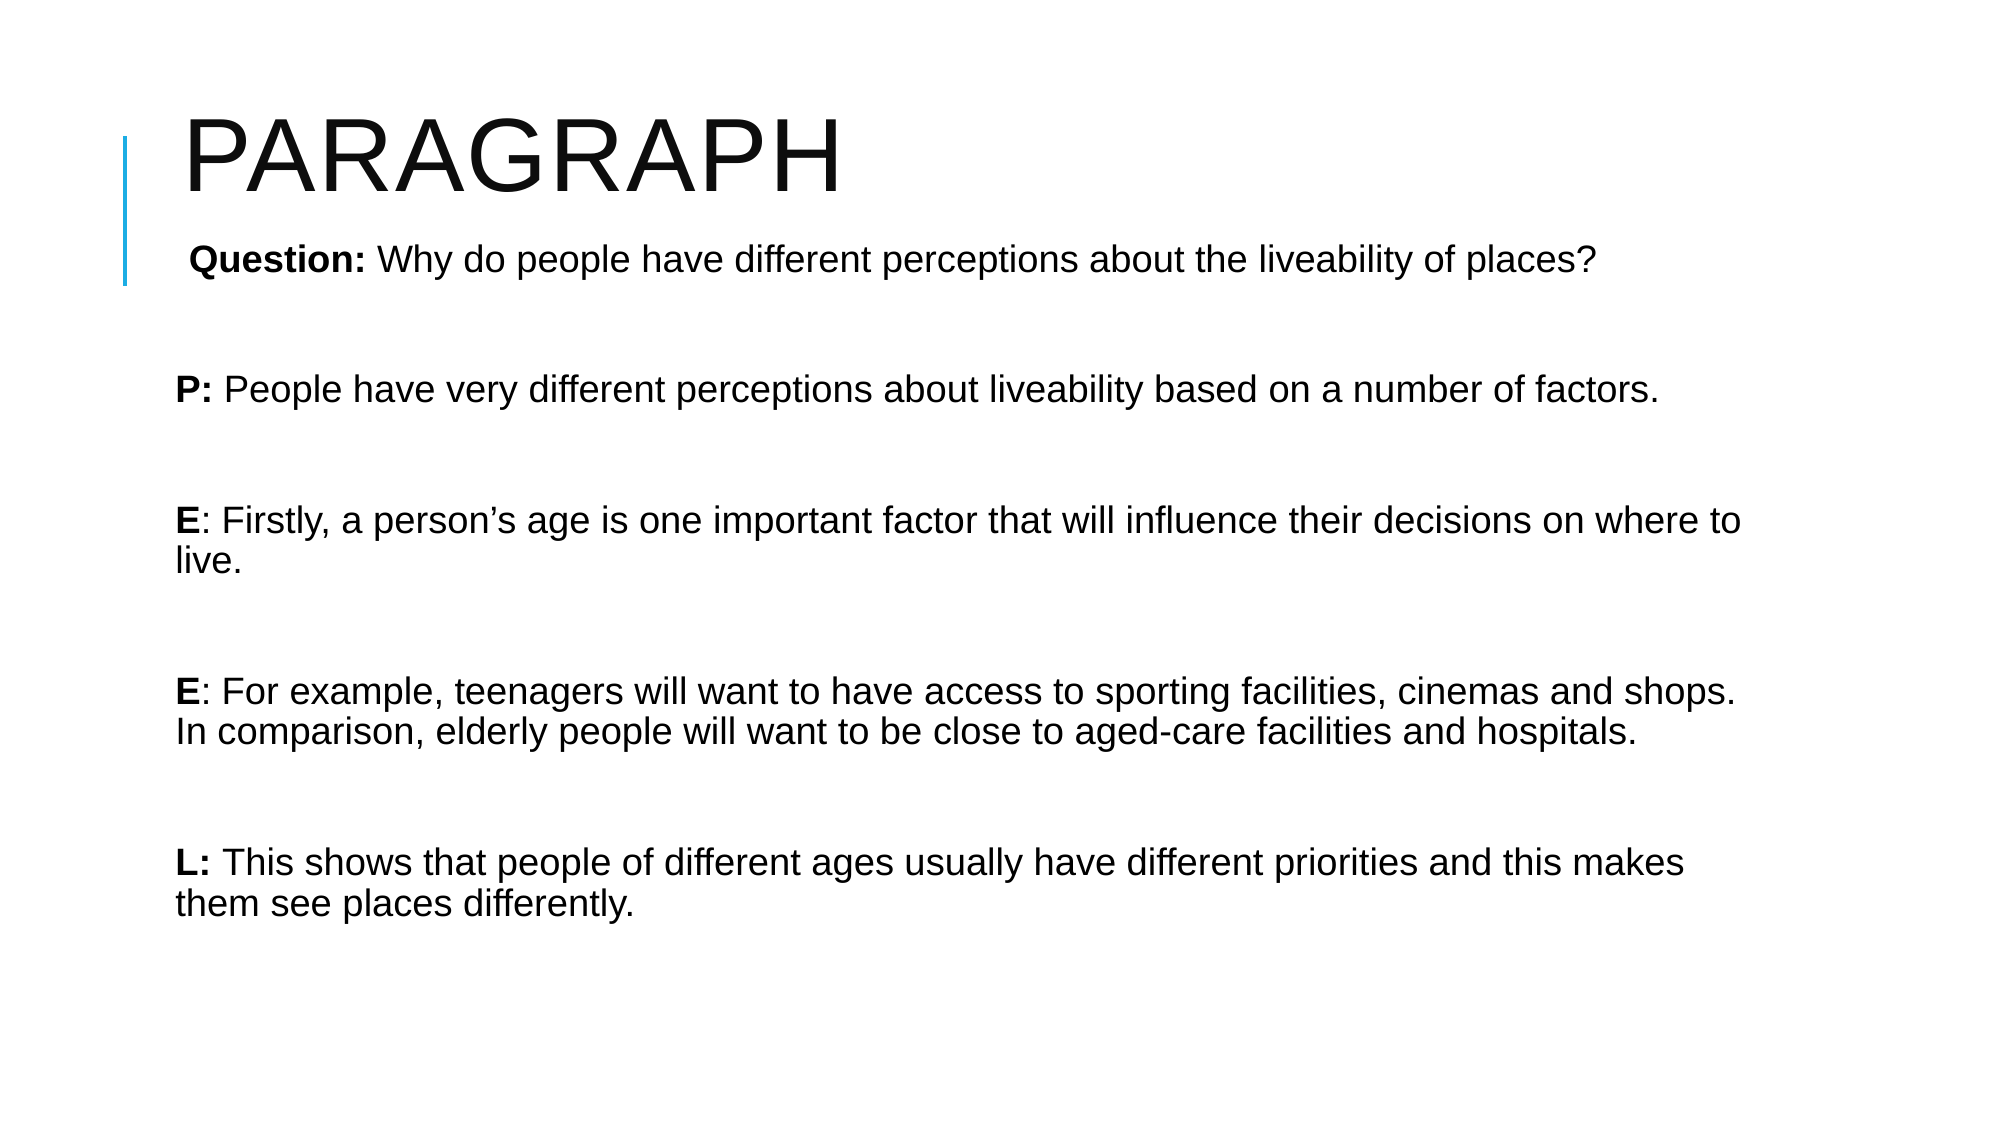

# Paragraph
Question: Why do people have different perceptions about the liveability of places?

P: People have very different perceptions about liveability based on a number of factors.

E: Firstly, a person’s age is one important factor that will influence their decisions on where to live.

E: For example, teenagers will want to have access to sporting facilities, cinemas and shops. In comparison, elderly people will want to be close to aged-care facilities and hospitals.

L: This shows that people of different ages usually have different priorities and this makes them see places differently.